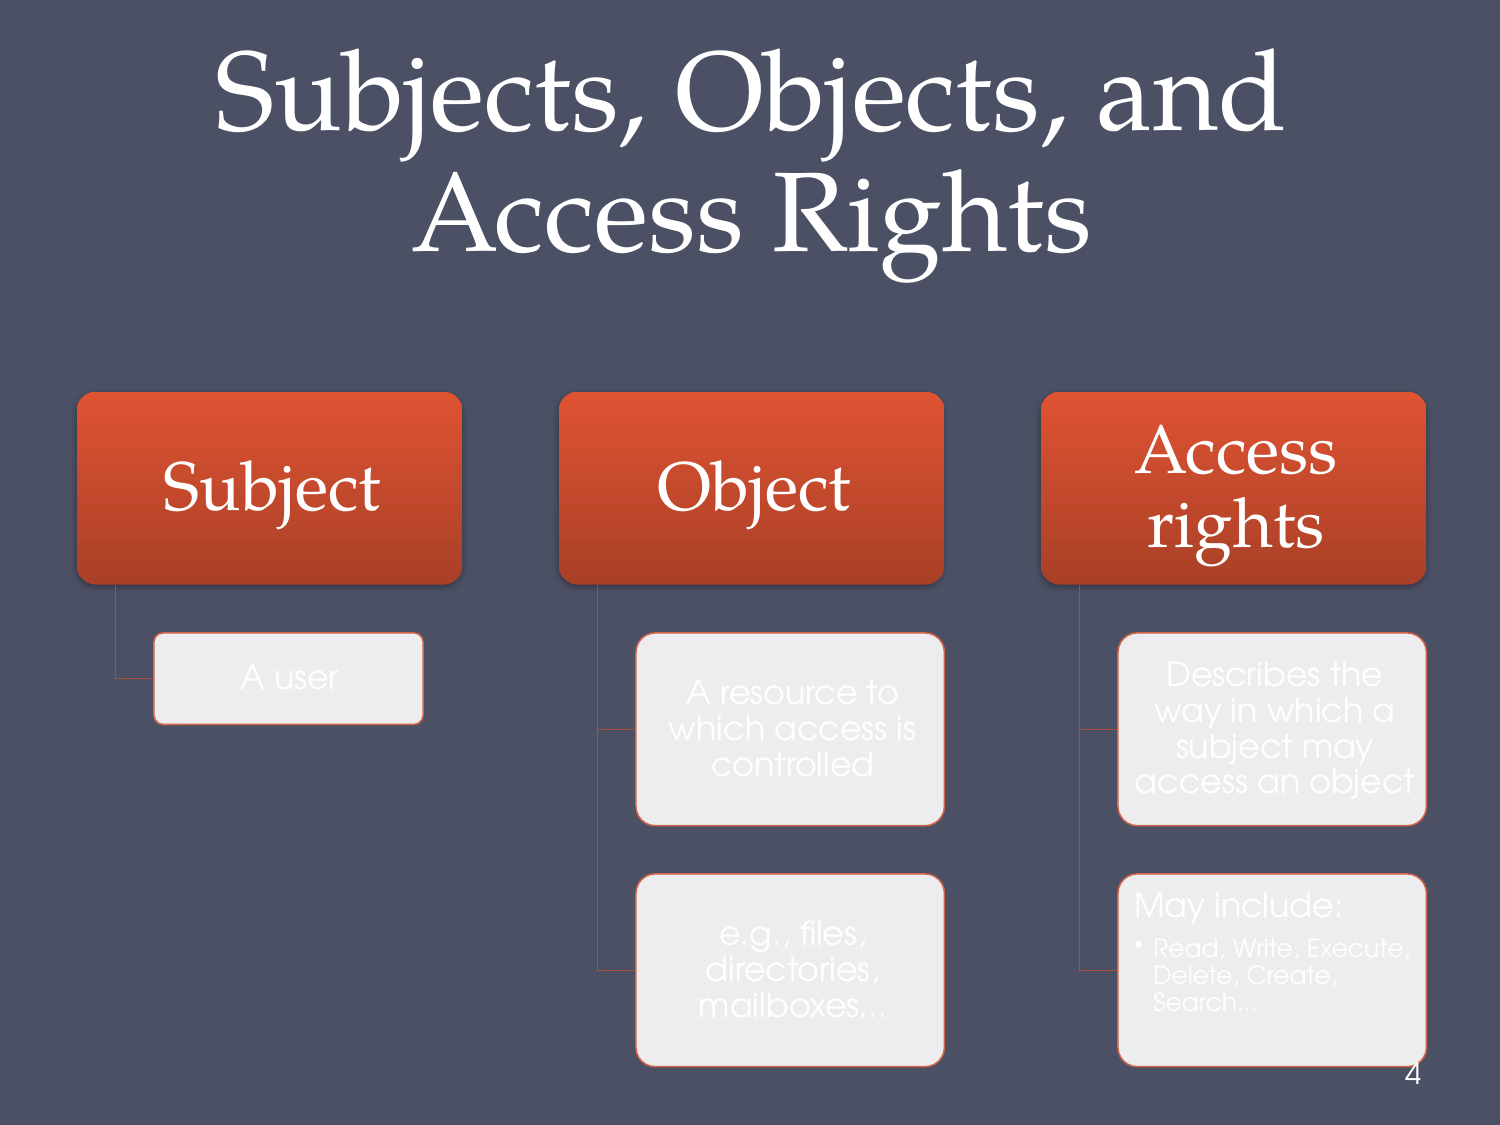

# Subjects, Objects, and Access Rights
Subject
A user
Object
A resource to which access is controlled
e.g., files, directories, mailboxes…
Access rights
Describes the way in which a subject may access an object
May include:
Read, Write, Execute, Delete, Create, Search...
4